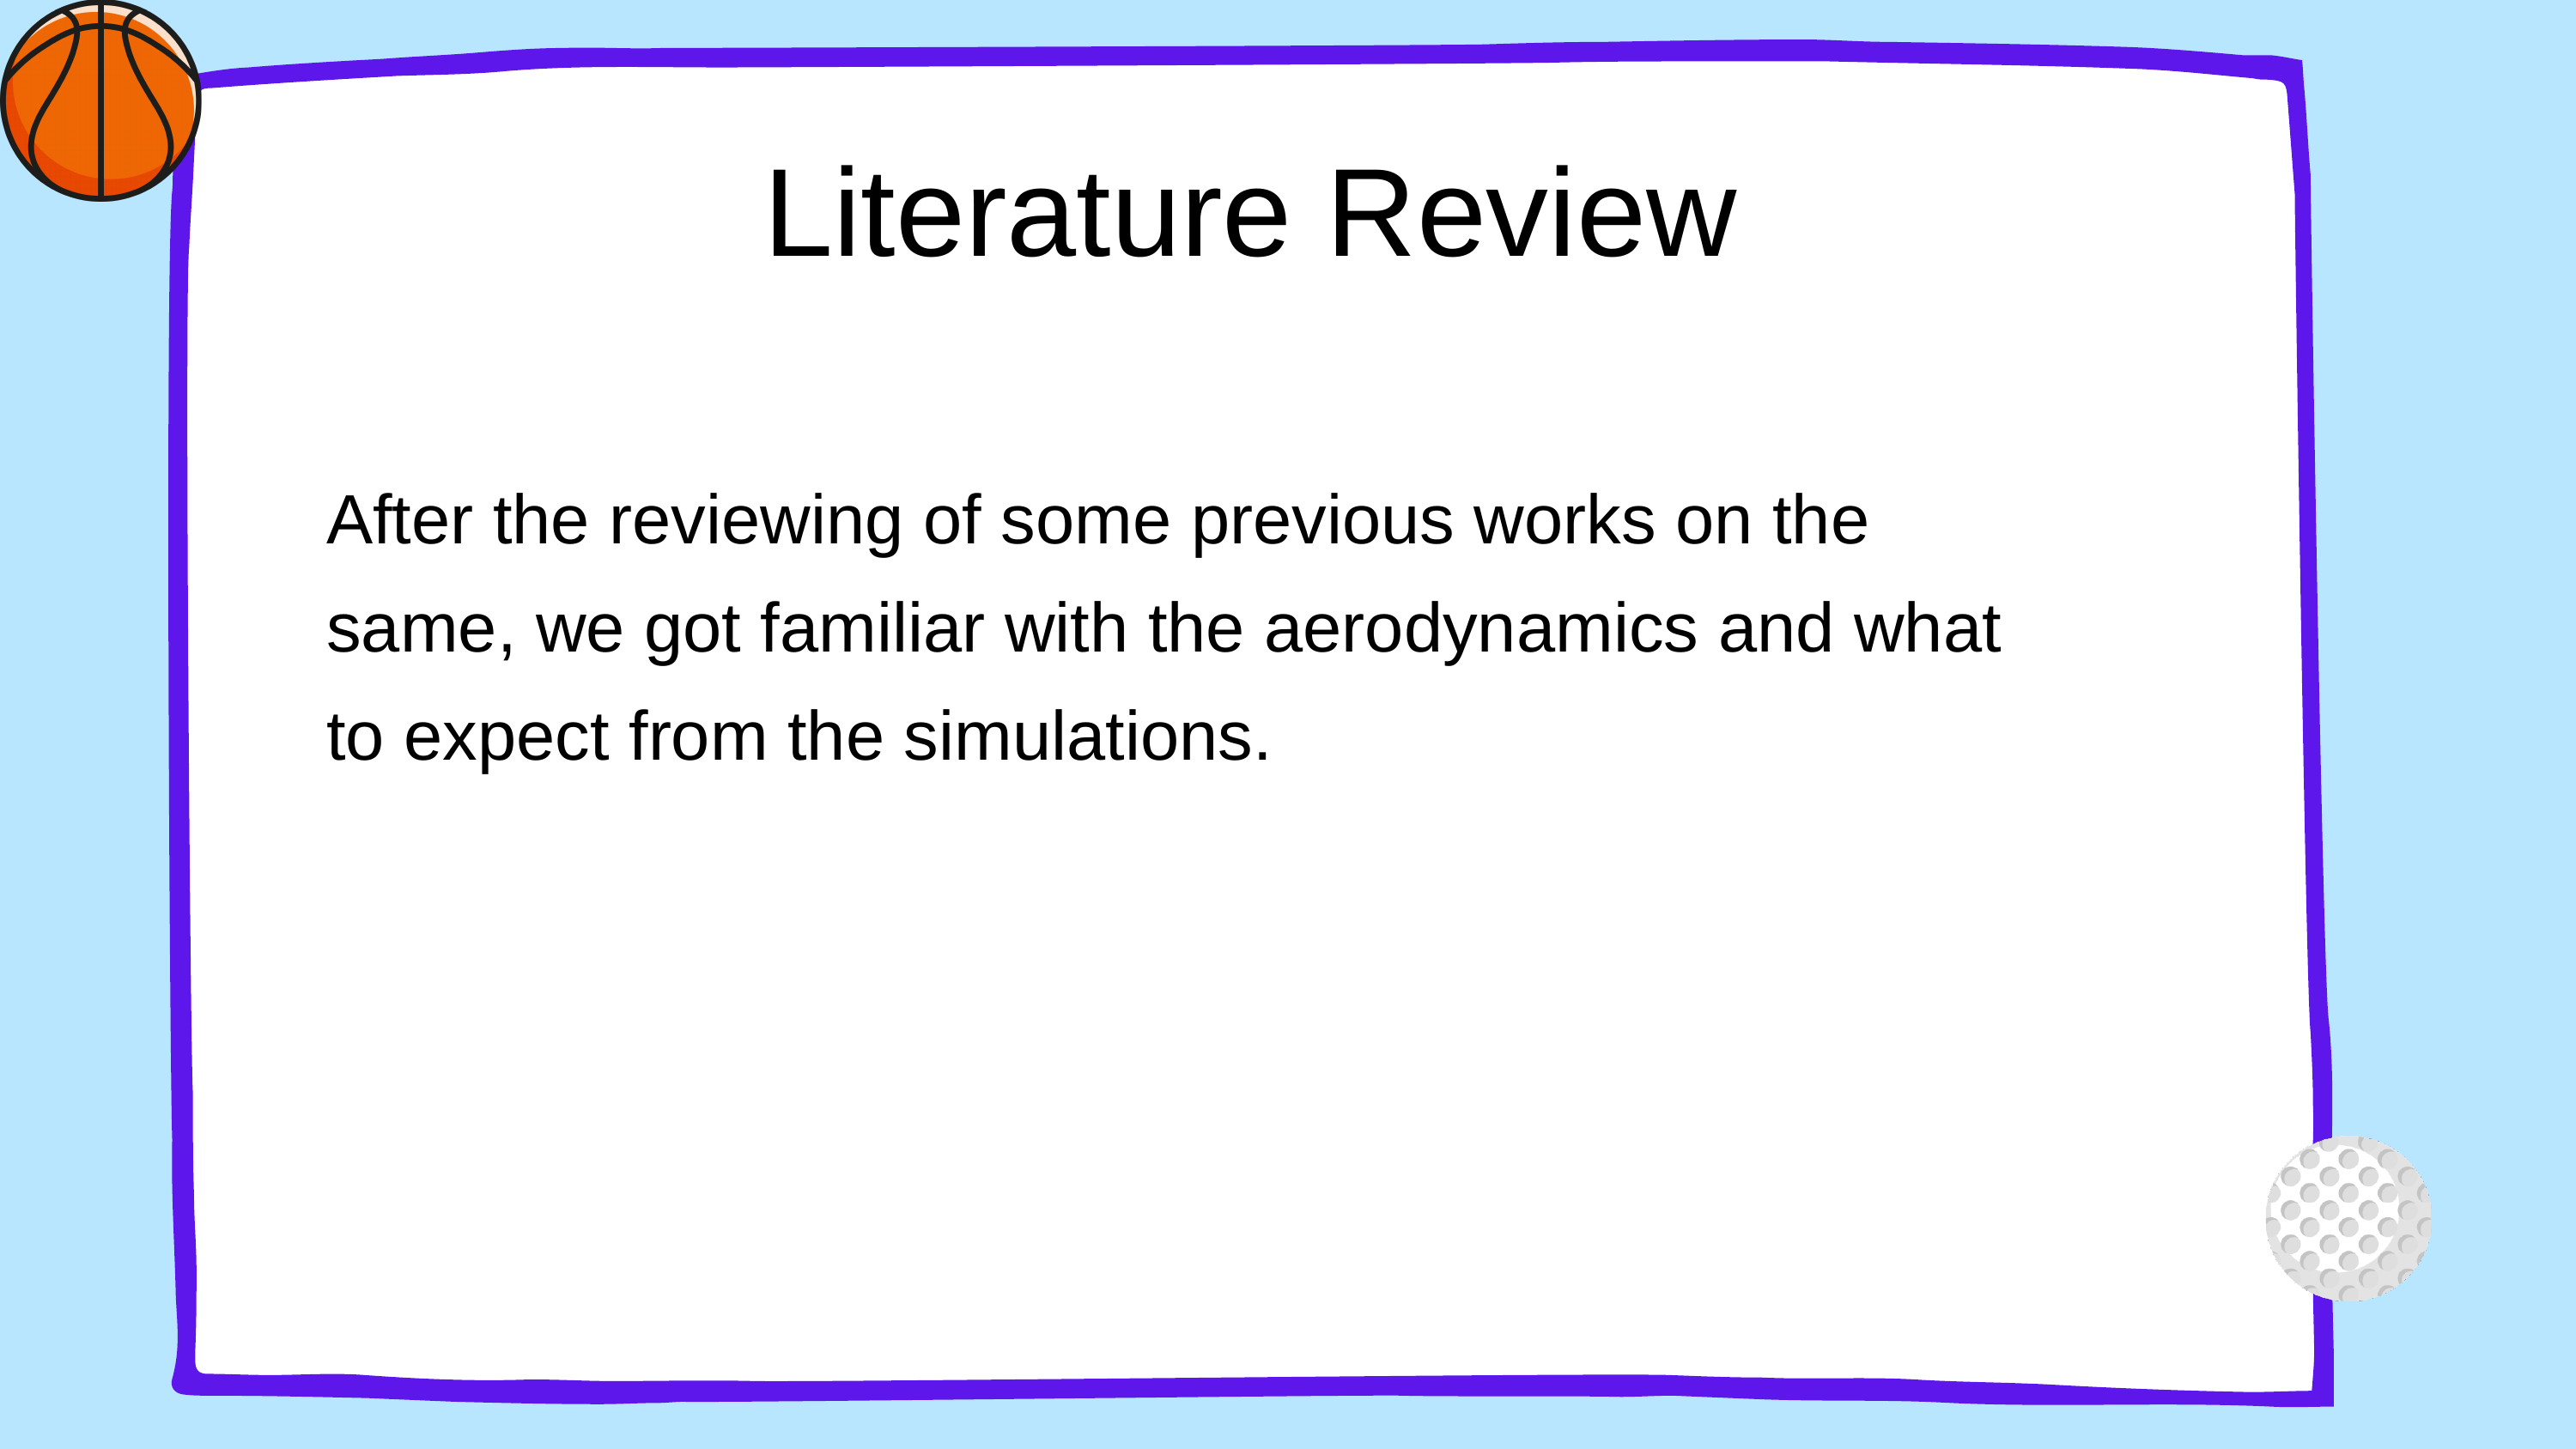

Literature Review
After the reviewing of some previous works on the same, we got familiar with the aerodynamics and what to expect from the simulations.